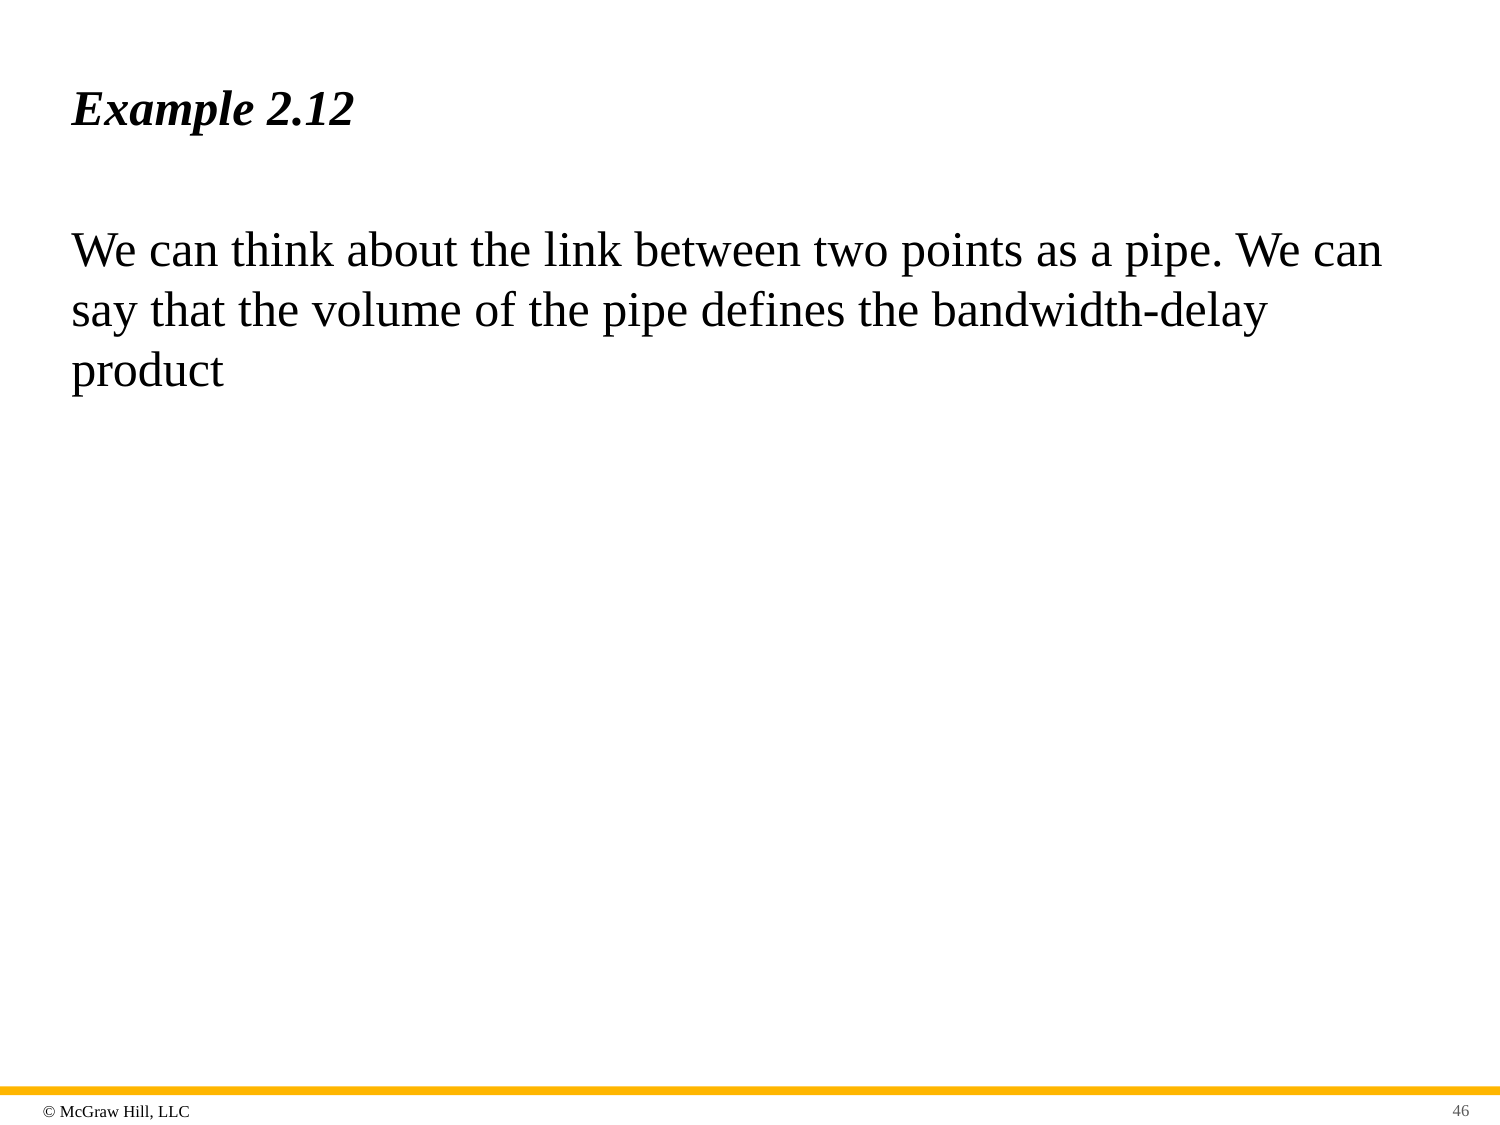

# Example 2.12
We can think about the link between two points as a pipe. We can say that the volume of the pipe defines the bandwidth-delay product
46